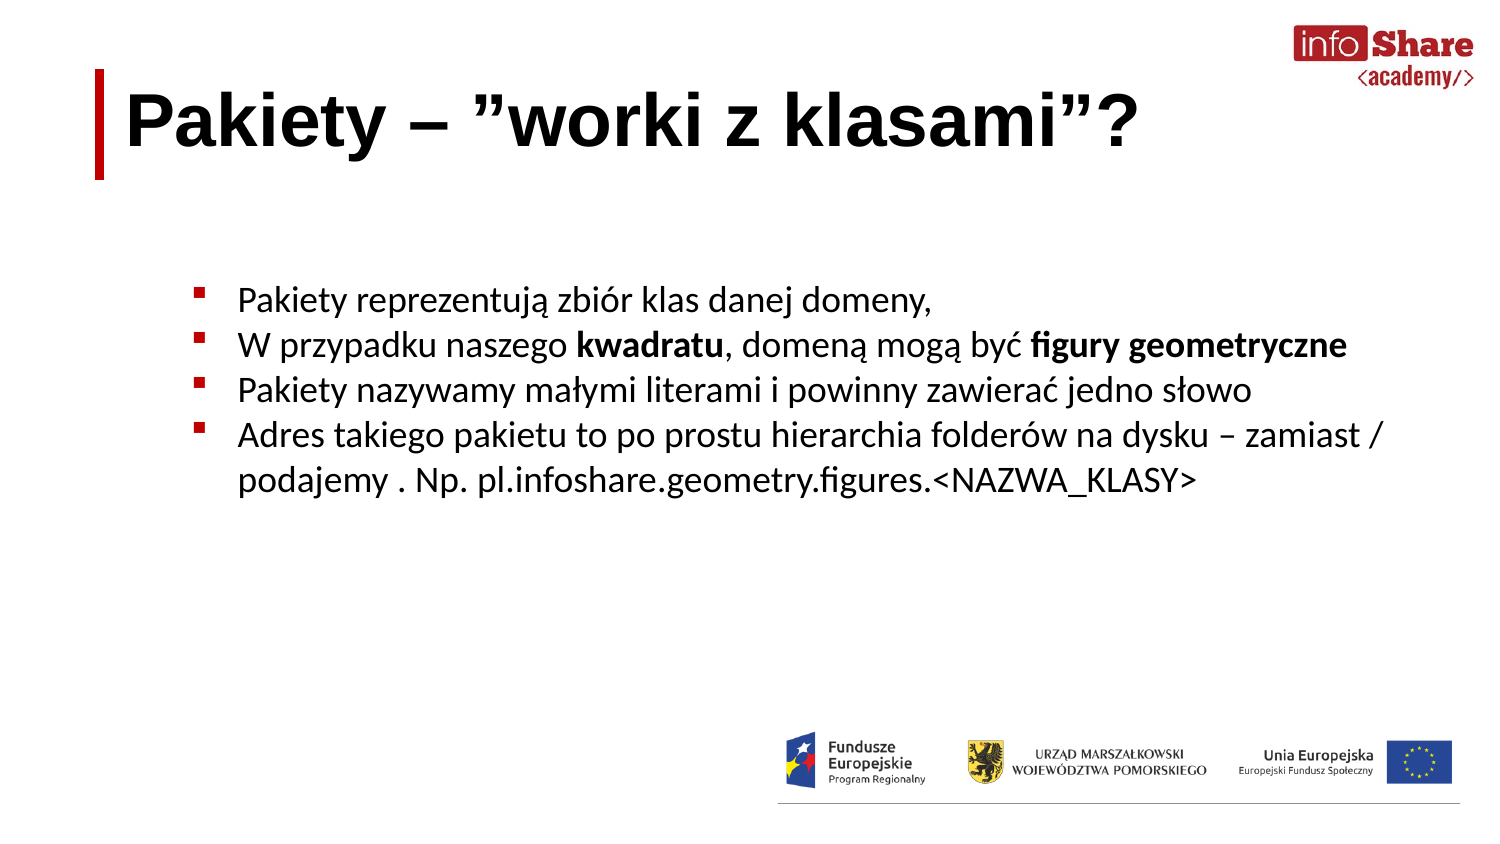

Pakiety – ”worki z klasami”?
Pakiety reprezentują zbiór klas danej domeny,
W przypadku naszego kwadratu, domeną mogą być figury geometryczne
Pakiety nazywamy małymi literami i powinny zawierać jedno słowo
Adres takiego pakietu to po prostu hierarchia folderów na dysku – zamiast / podajemy . Np. pl.infoshare.geometry.figures.<NAZWA_KLASY>